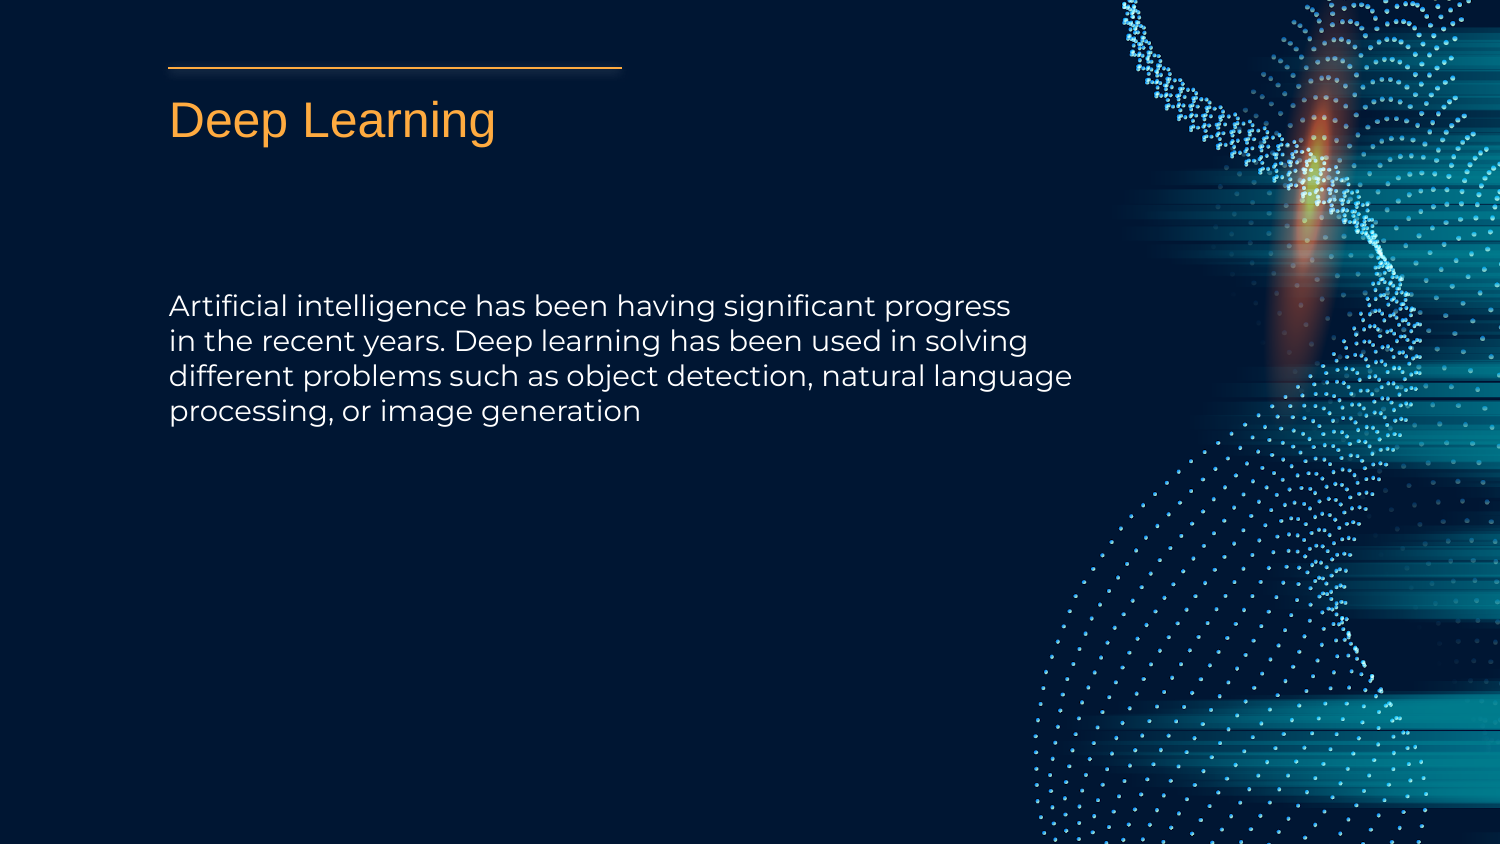

# Deep Learning
Artificial intelligence has been having significant progress
in the recent years. Deep learning has been used in solving
different problems such as object detection, natural language
processing, or image generation